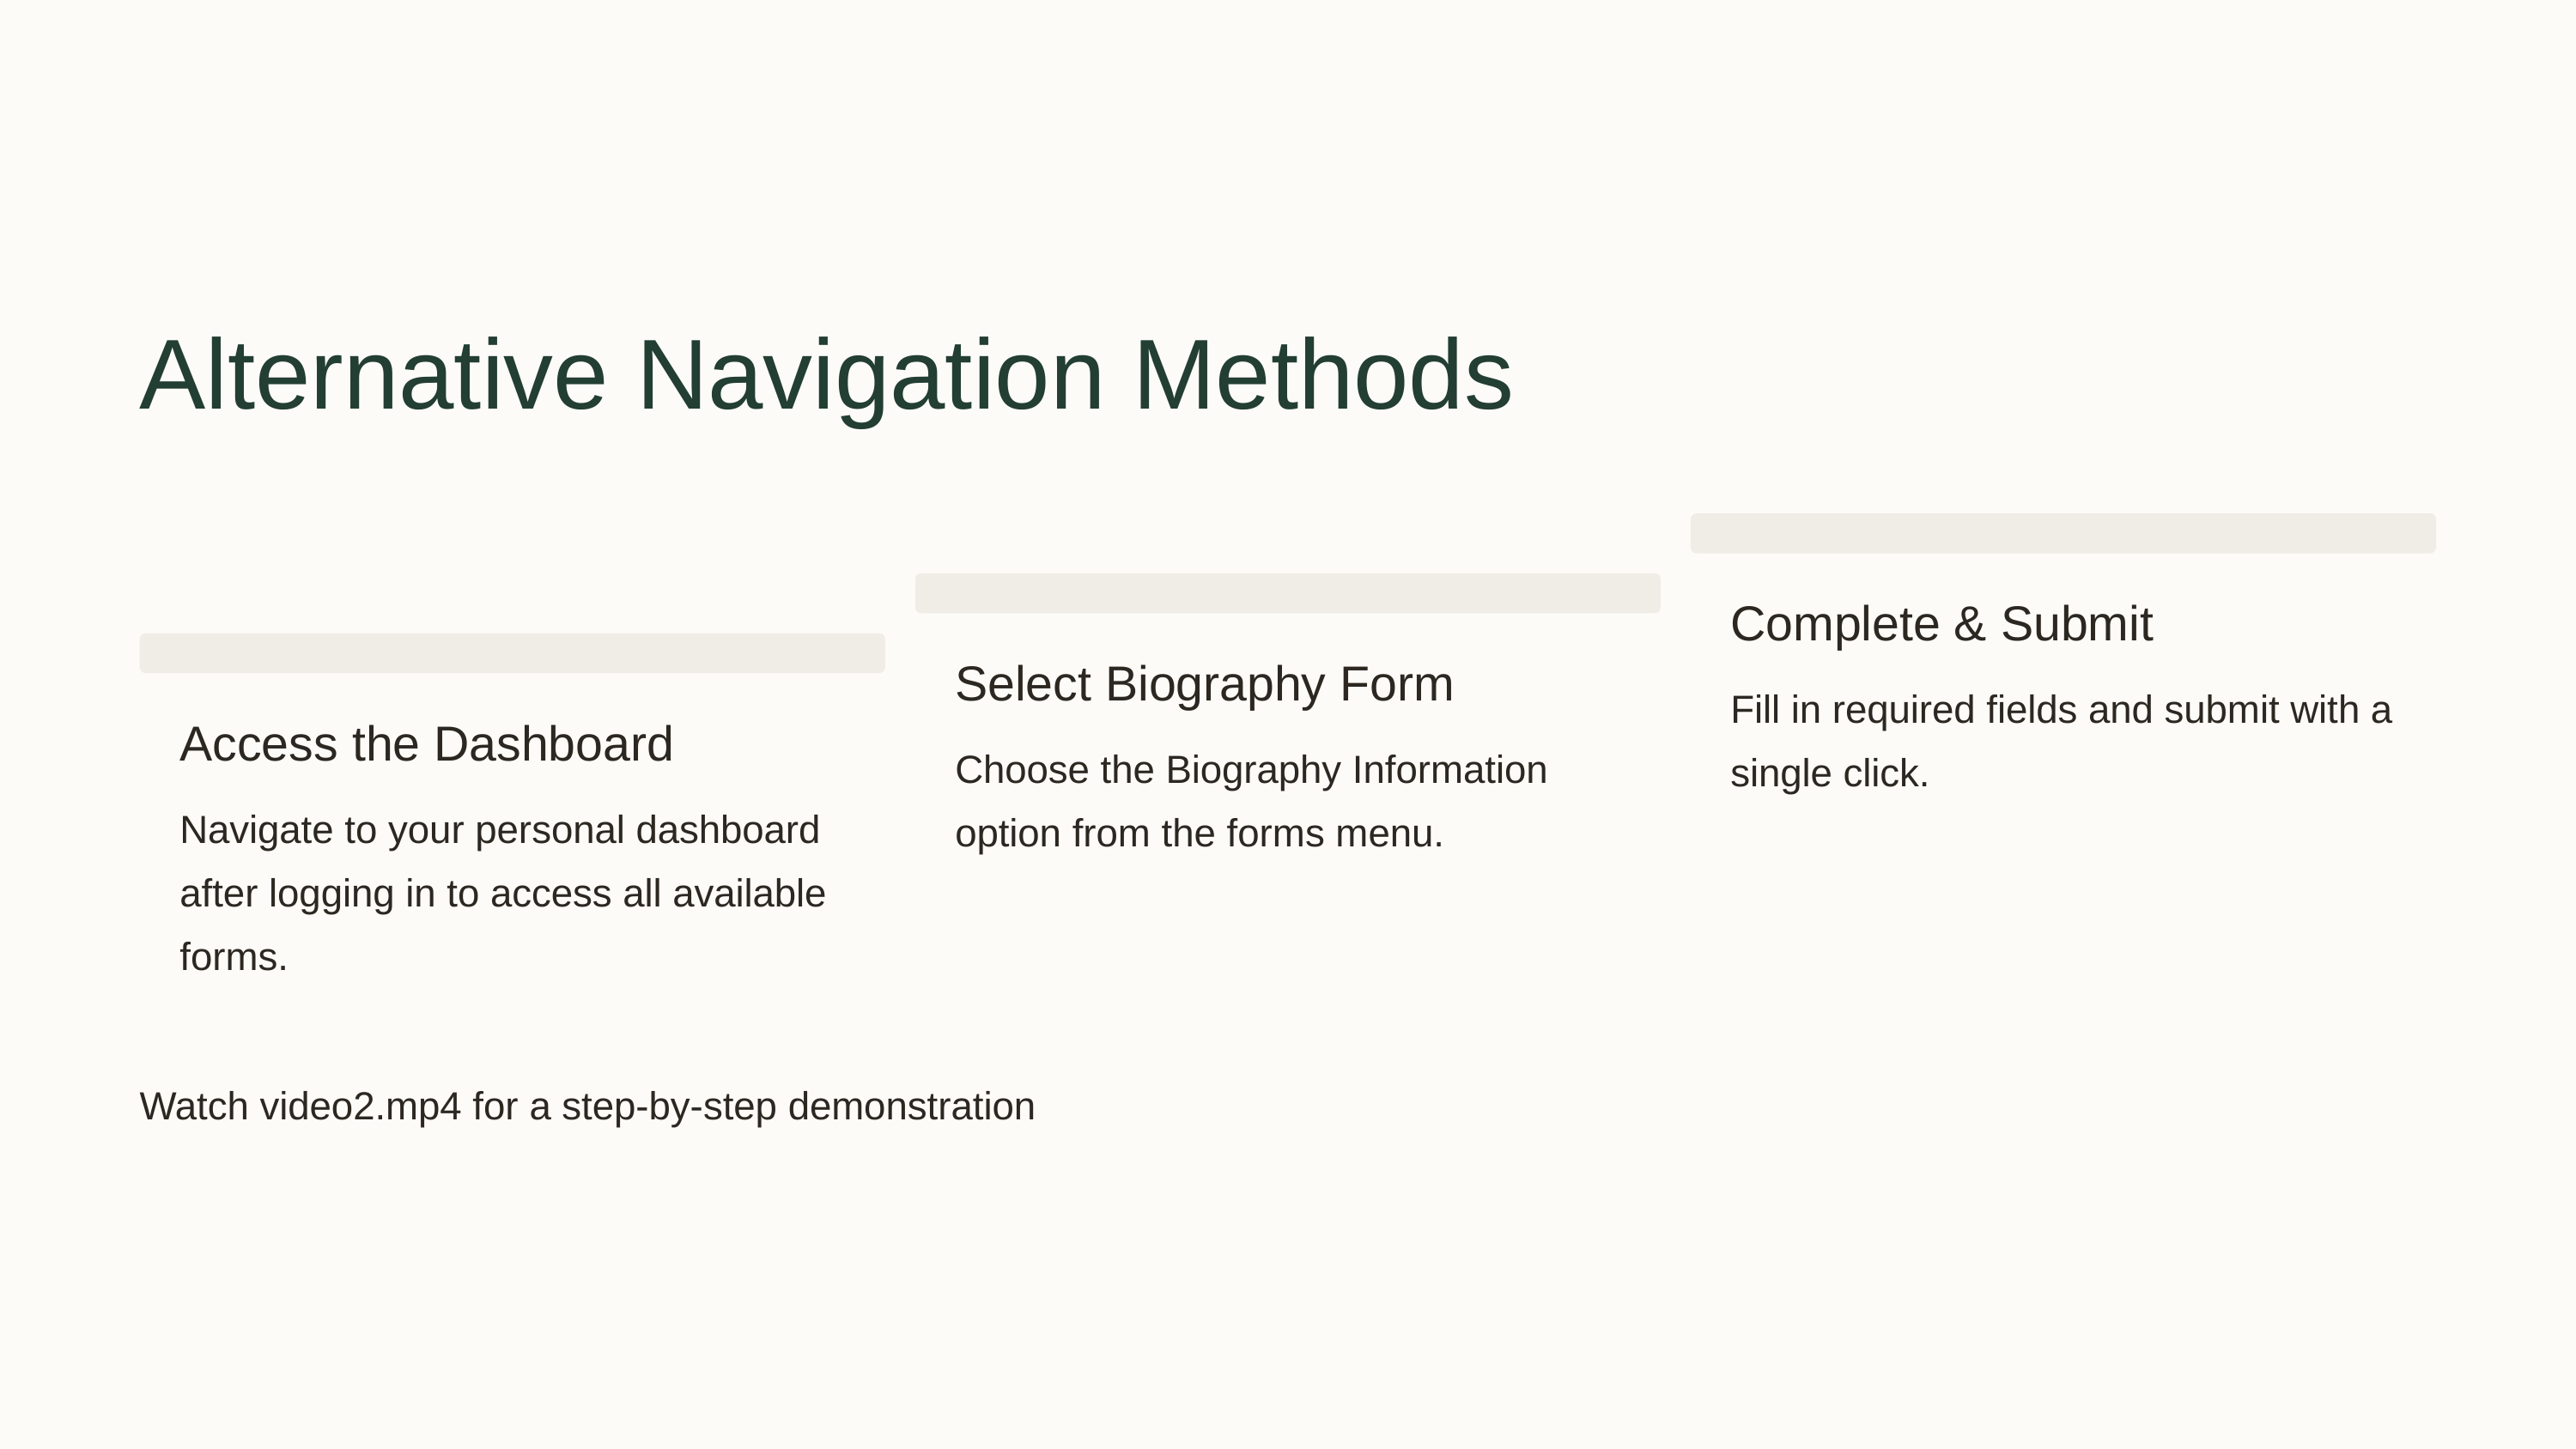

Alternative Navigation Methods

Complete & Submit

Select Biography Form
Fill in required fields and submit with a single click.
Access the Dashboard
Choose the Biography Information option from the forms menu.
Navigate to your personal dashboard after logging in to access all available forms.
Watch video2.mp4 for a step-by-step demonstration